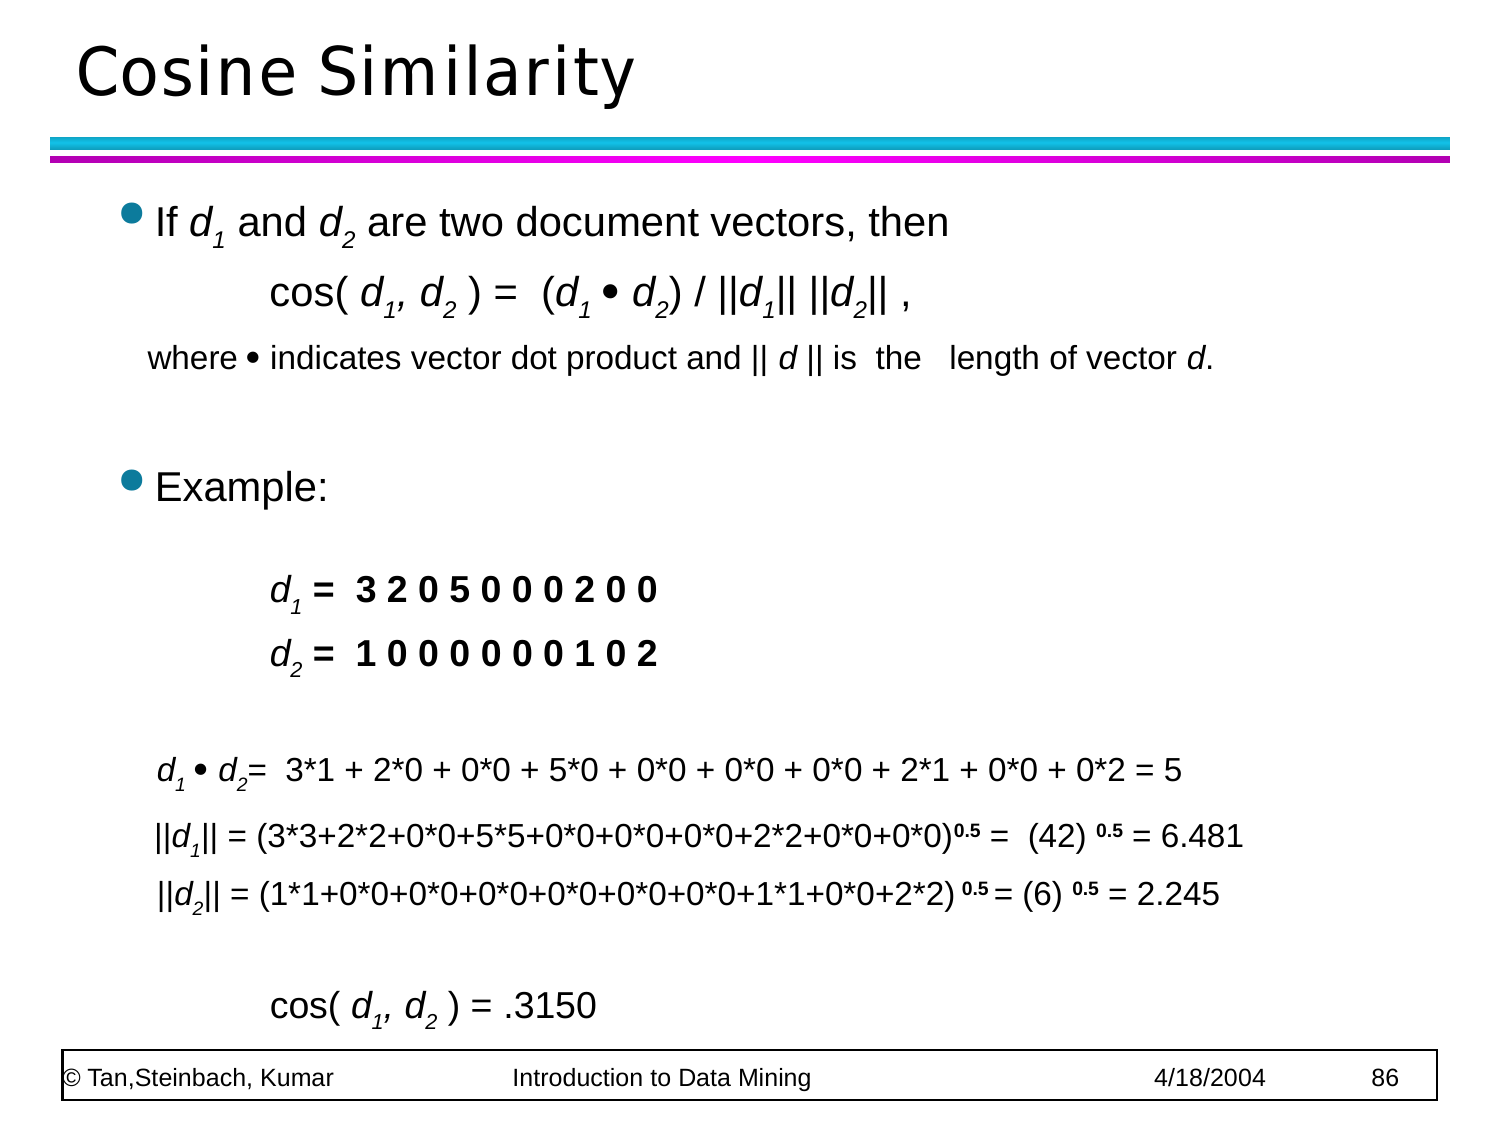

# Cosine Similarity
 If d1 and d2 are two document vectors, then
             cos( d1, d2 ) =  (d1 • d2) / ||d1|| ||d2|| ,
   where • indicates vector dot product and || d || is  the   length of vector d.

 Example:

  	d1 =  3 2 0 5 0 0 0 2 0 0
   	d2 =  1 0 0 0 0 0 0 1 0 2

    d1 • d2=  3*1 + 2*0 + 0*0 + 5*0 + 0*0 + 0*0 + 0*0 + 2*1 + 0*0 + 0*2 = 5
   ||d1|| = (3*3+2*2+0*0+5*5+0*0+0*0+0*0+2*2+0*0+0*0)0.5 =  (42) 0.5 = 6.481
    ||d2|| = (1*1+0*0+0*0+0*0+0*0+0*0+0*0+1*1+0*0+2*2) 0.5 = (6) 0.5 = 2.245

    	cos( d1, d2 ) = .3150